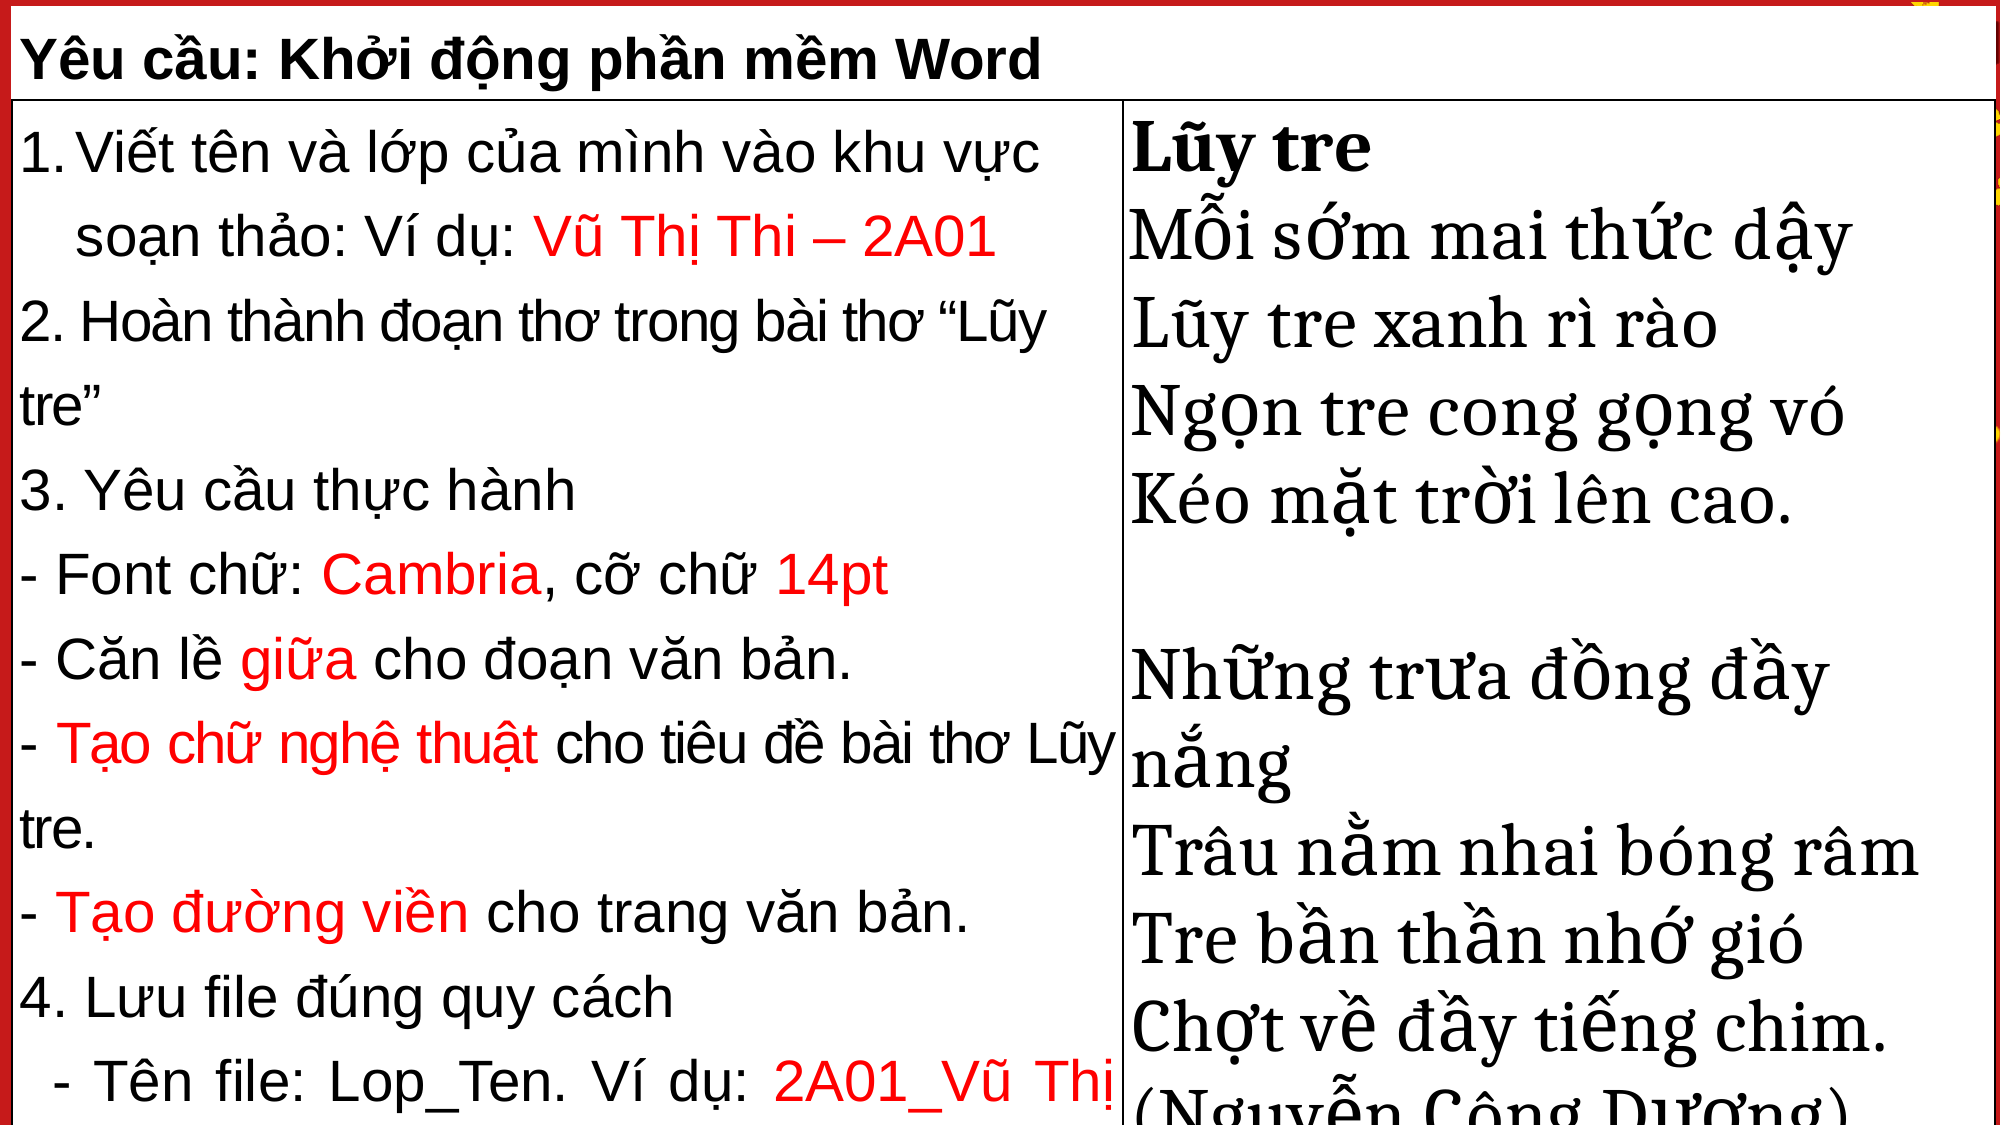

| Yêu cầu: Khởi động phần mềm Word |  |
| --- | --- |
| Viết tên và lớp của mình vào khu vực soạn thảo: Ví dụ: Vũ Thị Thi – 2A01 2. Hoàn thành đoạn thơ trong bài thơ “Lũy tre” 3. Yêu cầu thực hành - Font chữ: Cambria, cỡ chữ 14pt - Căn lề giữa cho đoạn văn bản. - Tạo chữ nghệ thuật cho tiêu đề bài thơ Lũy tre. - Tạo đường viền cho trang văn bản. 4. Lưu file đúng quy cách - Tên file: Lop\_Ten. Ví dụ: 2A01\_Vũ Thị Thi | Lũy tre Mỗi sớm mai thức dậy Lũy tre xanh rì rào Ngọn tre cong gọng vó Kéo mặt trời lên cao.   Những trưa đồng đầy nắng Trâu nằm nhai bóng râm Tre bần thần nhớ gió Chợt về đầy tiếng chim. (Nguyễn Công Dương) |